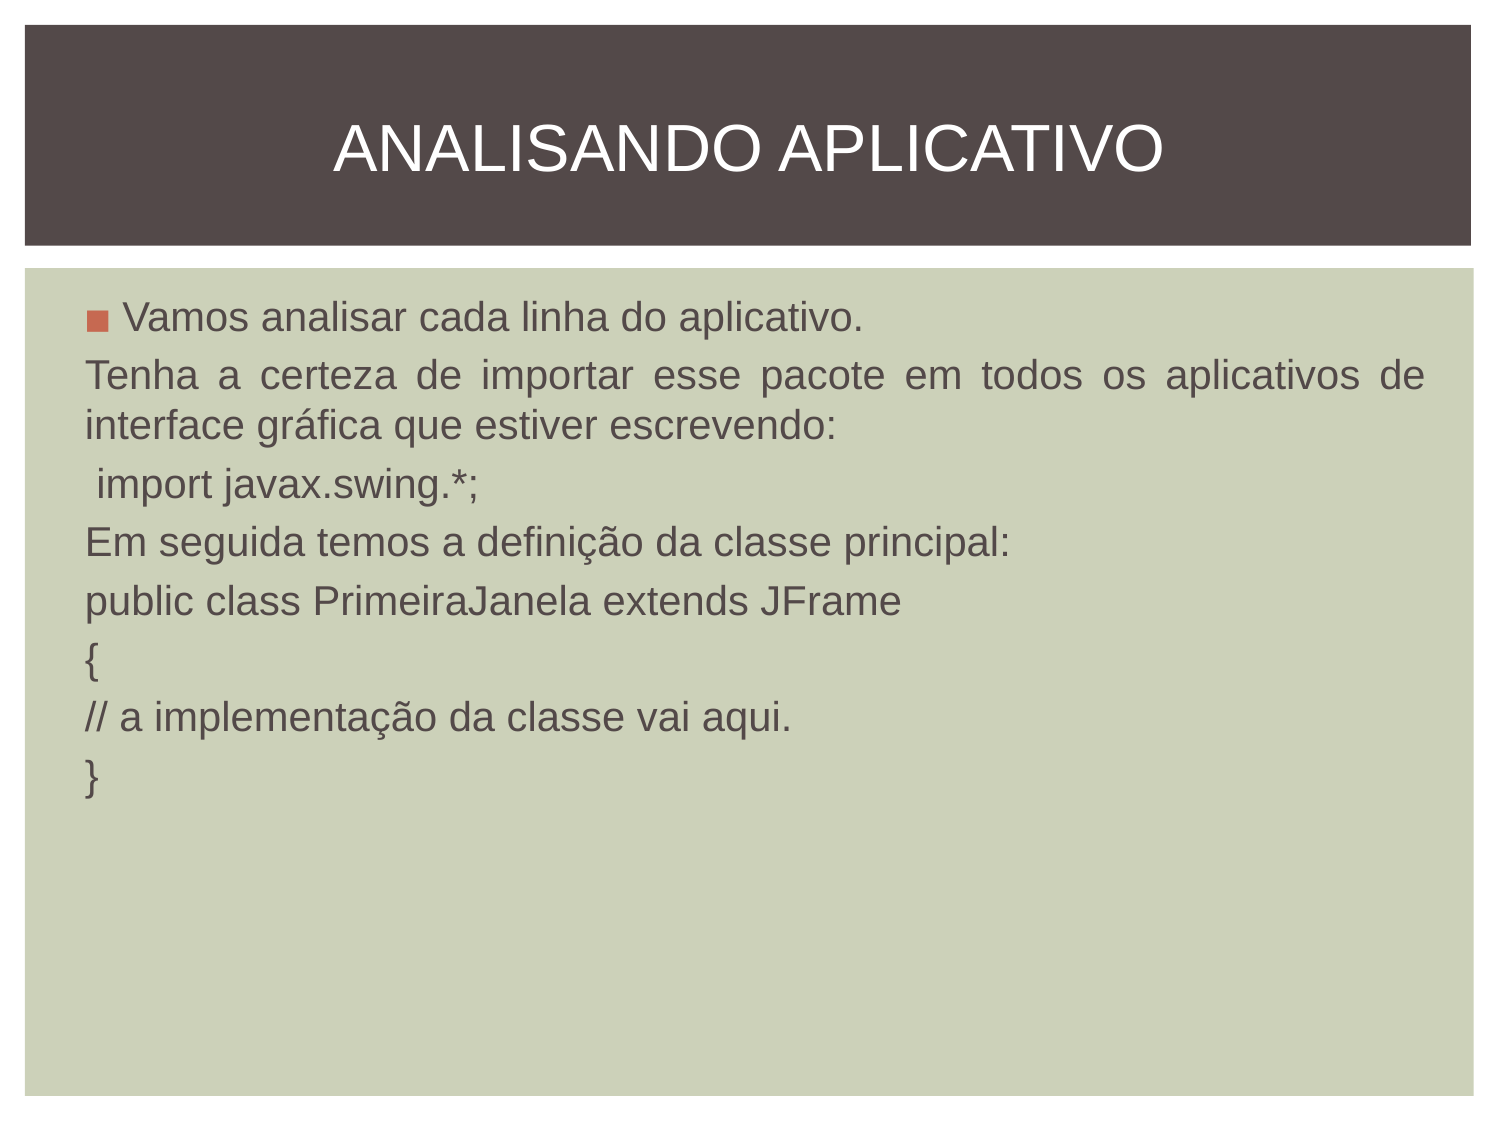

# ANALISANDO APLICATIVO
Vamos analisar cada linha do aplicativo.
Tenha a certeza de importar esse pacote em todos os aplicativos de interface gráfica que estiver escrevendo:
 import javax.swing.*;
Em seguida temos a definição da classe principal:
public class PrimeiraJanela extends JFrame
{
// a implementação da classe vai aqui.
}